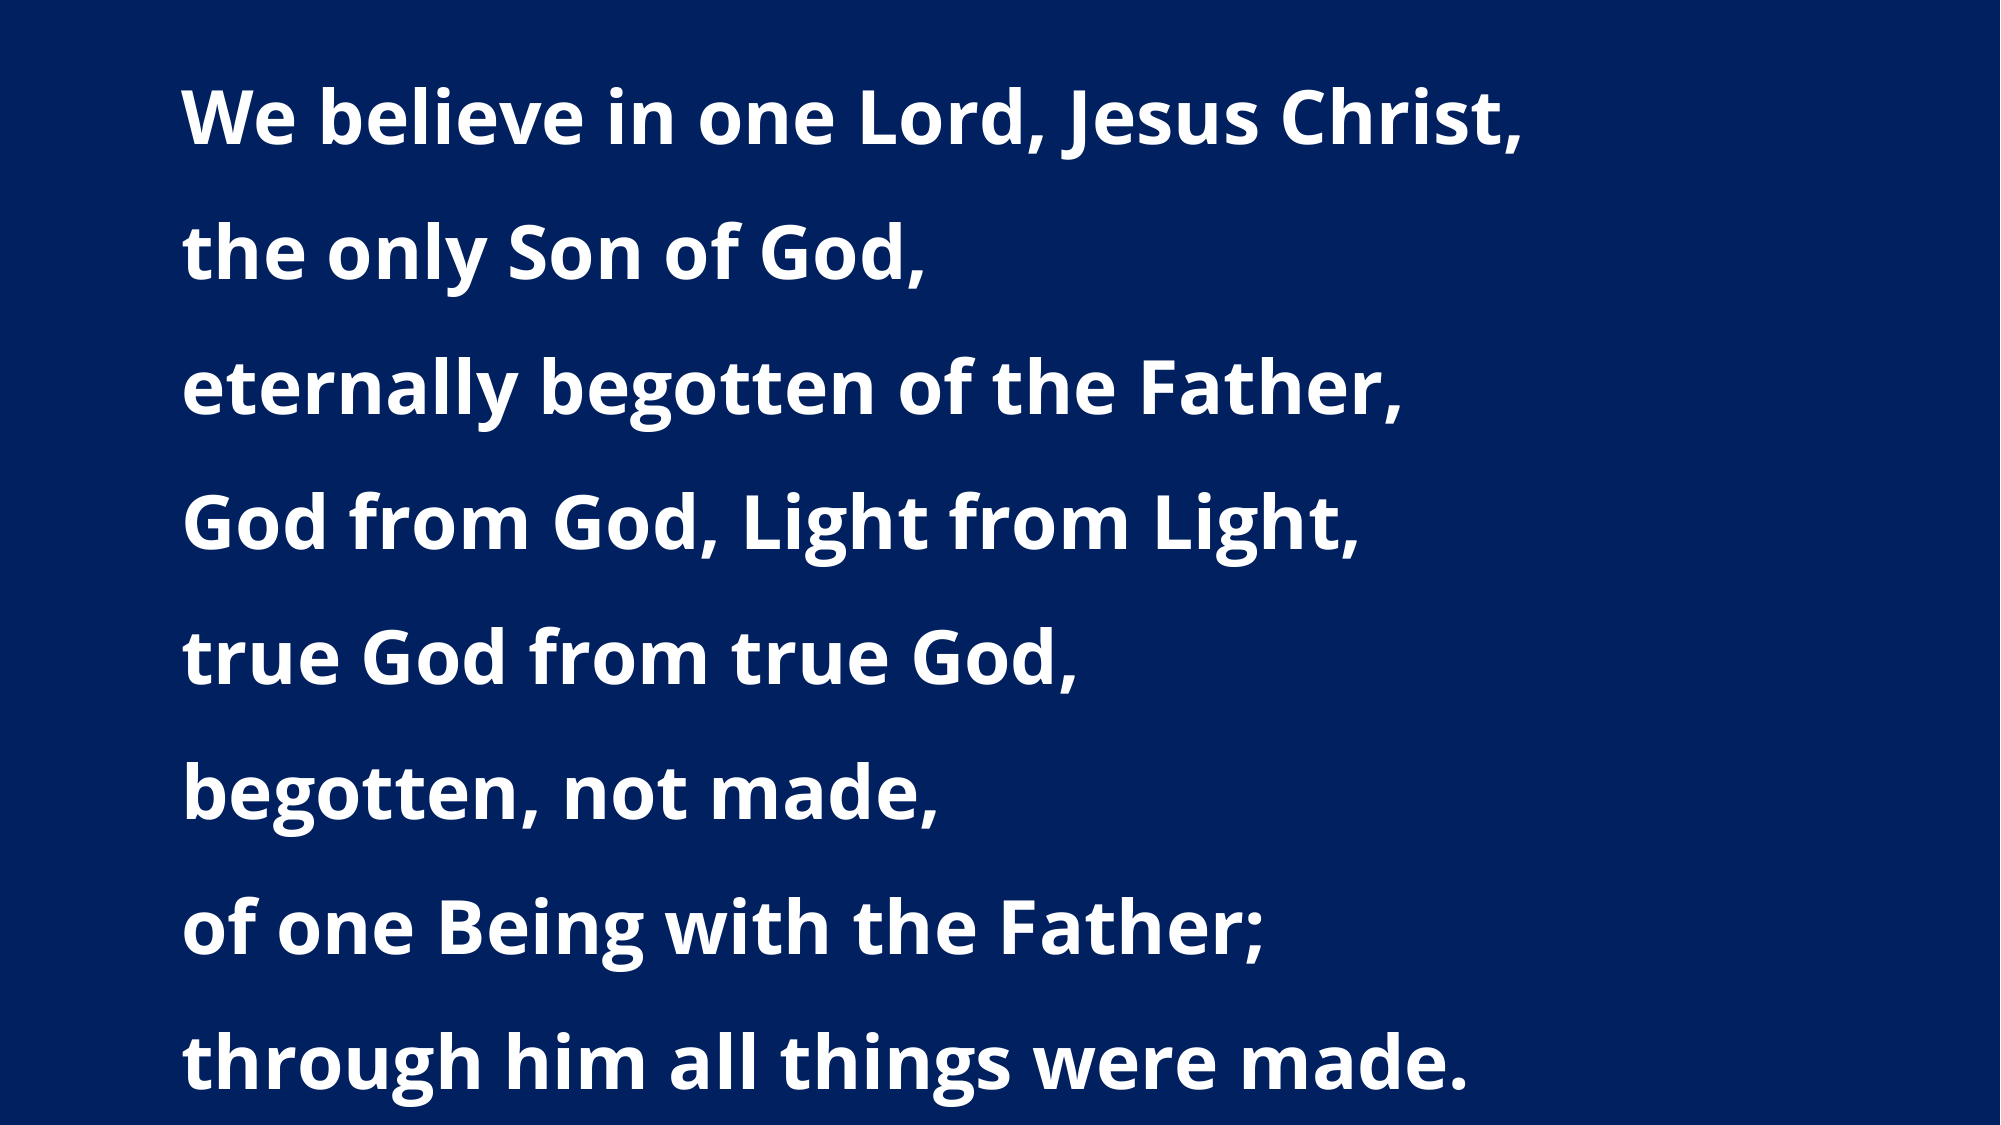

We believe in one Lord, Jesus Christ,
the only Son of God,
eternally begotten of the Father,
God from God, Light from Light,
true God from true God,
begotten, not made,
of one Being with the Father;
through him all things were made.